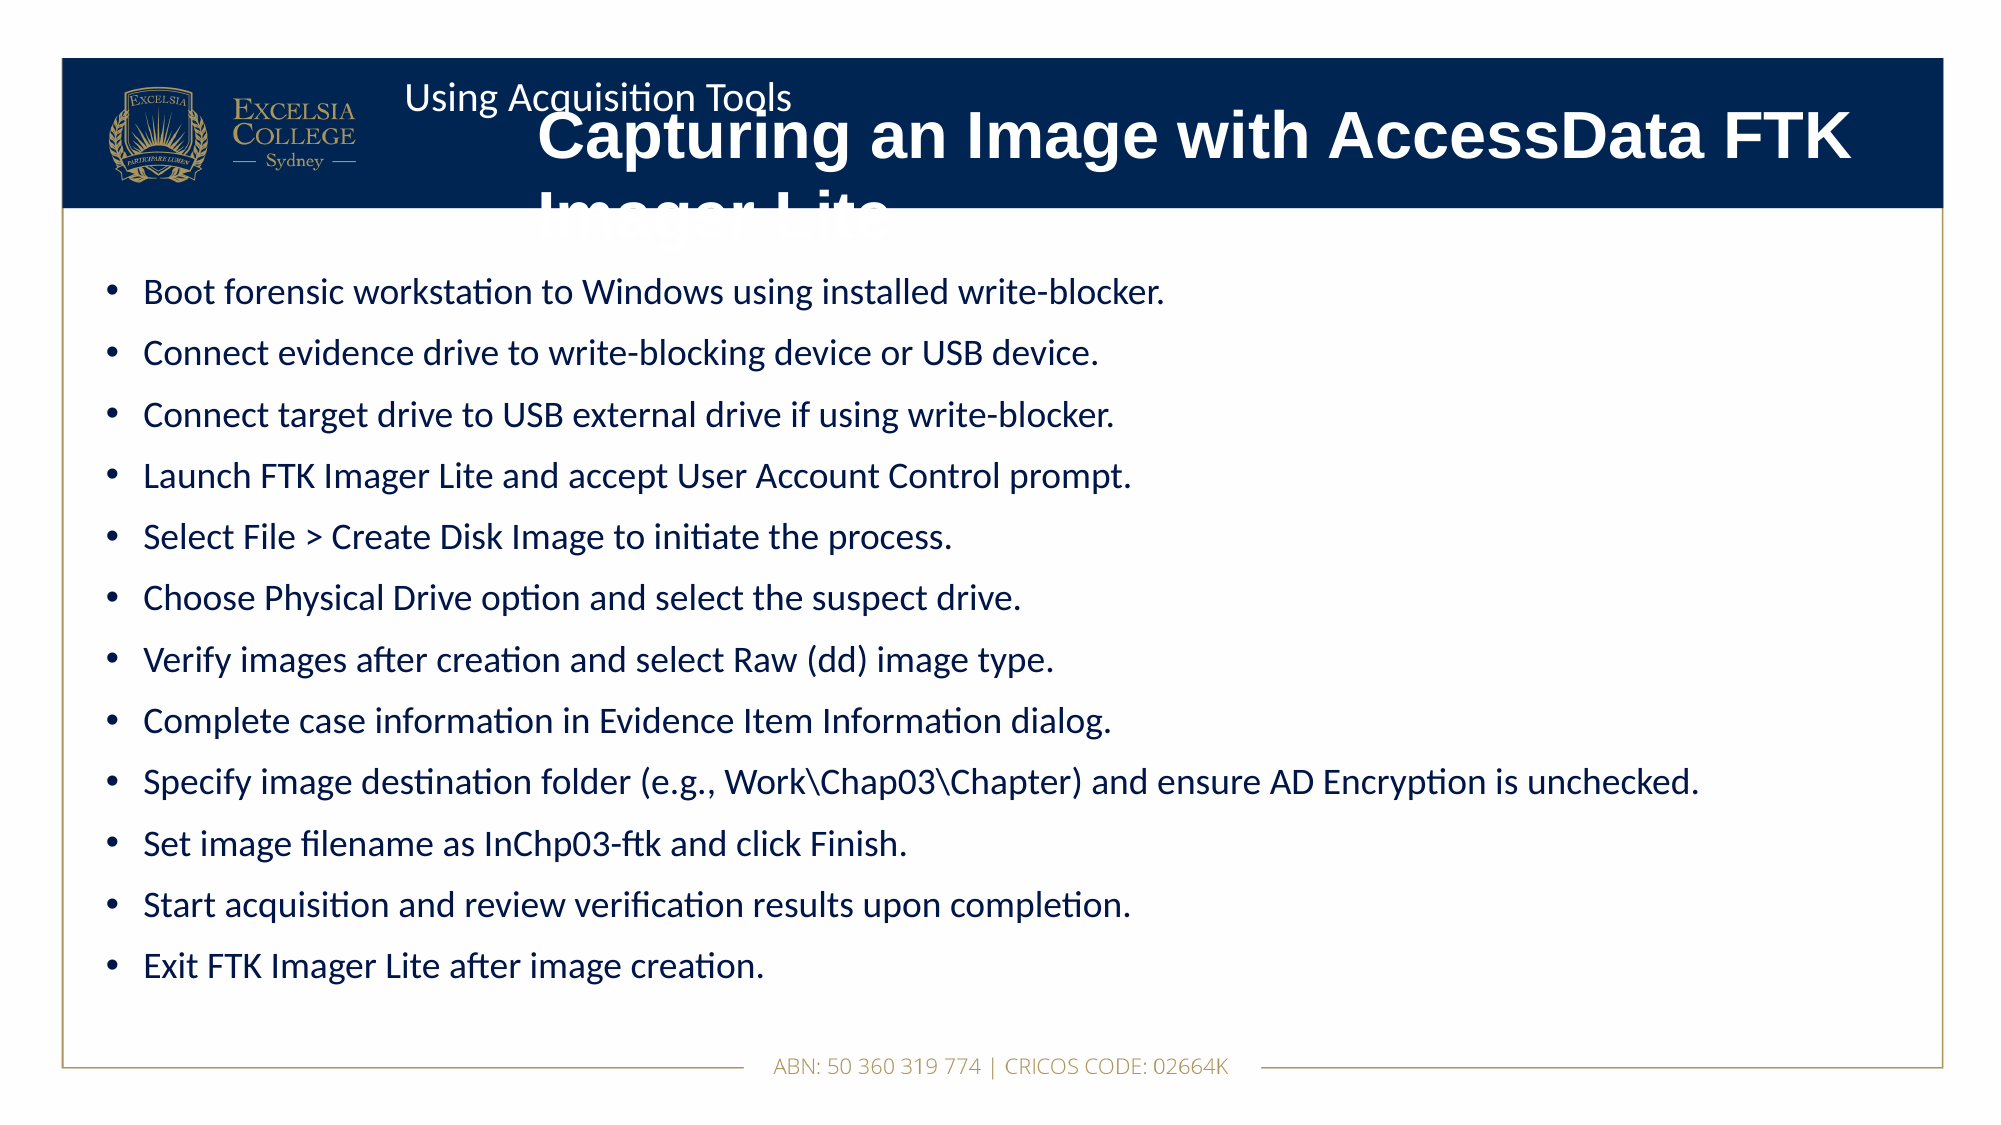

# Using Acquisition Tools
Capturing an Image with AccessData FTK Imager Lite
Boot forensic workstation to Windows using installed write-blocker.
Connect evidence drive to write-blocking device or USB device.
Connect target drive to USB external drive if using write-blocker.
Launch FTK Imager Lite and accept User Account Control prompt.
Select File > Create Disk Image to initiate the process.
Choose Physical Drive option and select the suspect drive.
Verify images after creation and select Raw (dd) image type.
Complete case information in Evidence Item Information dialog.
Specify image destination folder (e.g., Work\Chap03\Chapter) and ensure AD Encryption is unchecked.
Set image filename as InChp03-ftk and click Finish.
Start acquisition and review verification results upon completion.
Exit FTK Imager Lite after image creation.